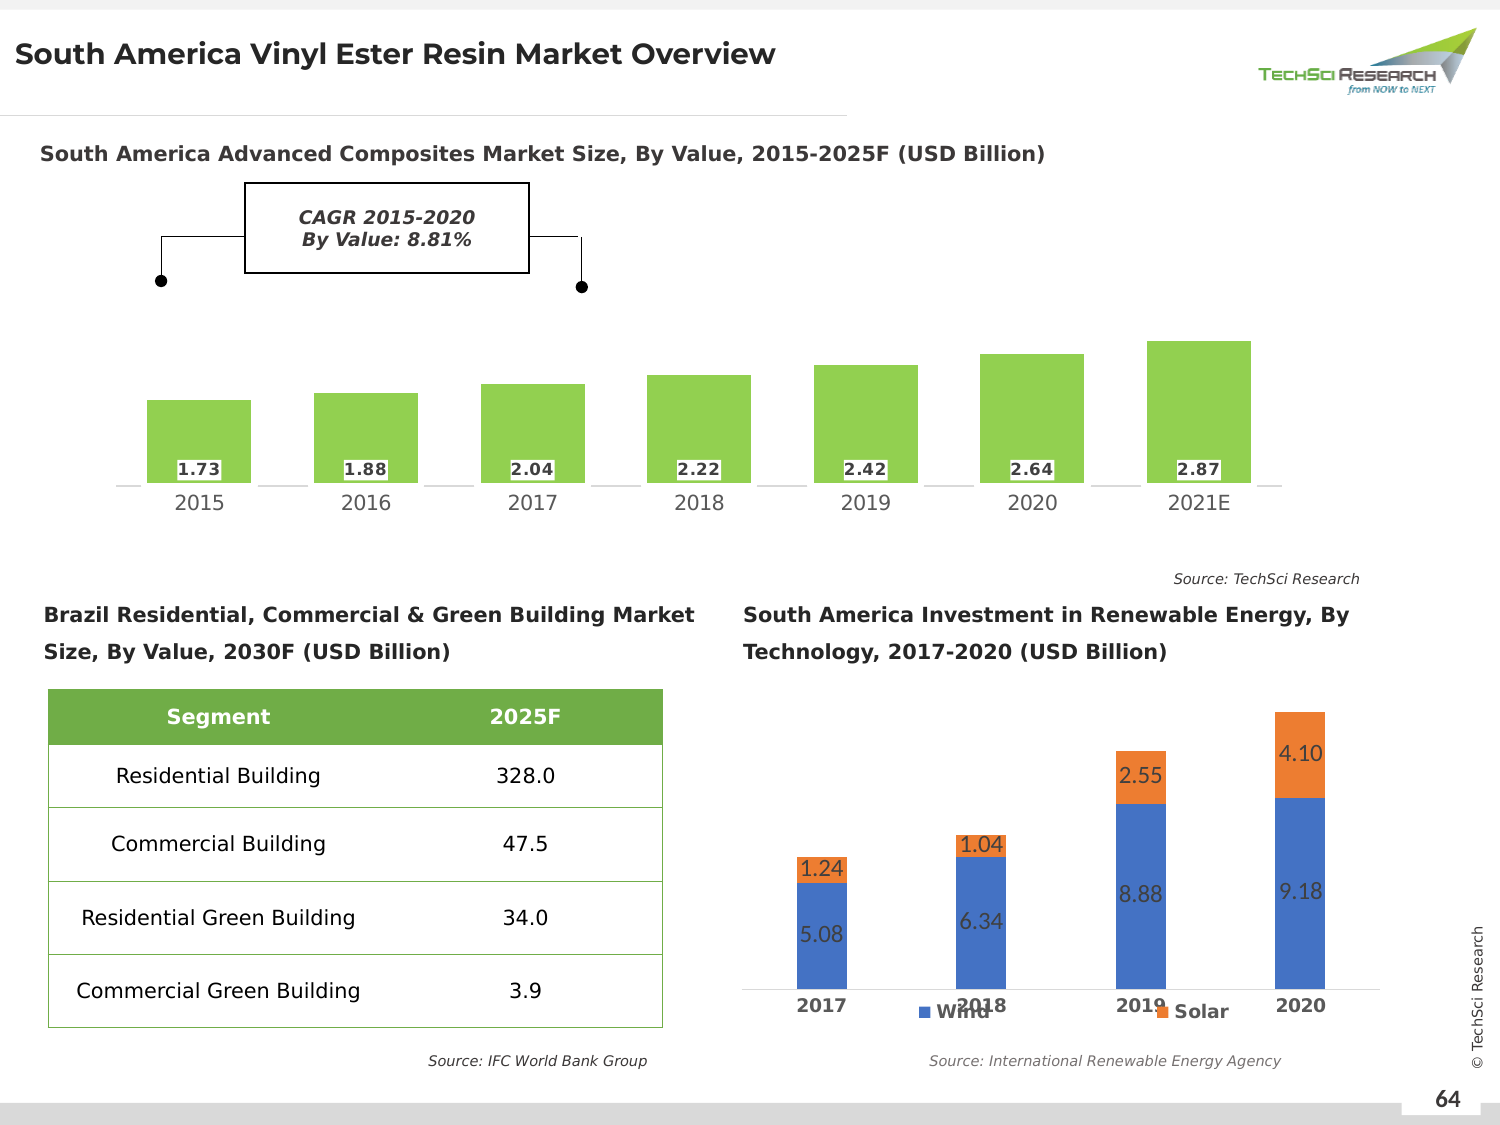

South America Vinyl Ester Resin Market Overview
South America Advanced Composites Market Size, By Value, 2015-2025F (USD Billion)
CAGR 2015-2020
By Value: 8.81%

### Chart

| Category | USD Million |
|---|---|
| 2015 | 1.7262999861397594 |
| 2016 | 1.8775238649256023 |
| 2017 | 2.0427647402777045 |
| 2018 | 2.2231817221390315 |
| 2019 | 2.42 |
| 2020 | 2.6354767999999997 |
| 2021E | 2.8719844880319996 |
Source: TechSci Research
Brazil Residential, Commercial & Green Building Market Size, By Value, 2030F (USD Billion)
South America Investment in Renewable Energy, By Technology, 2017-2020 (USD Billion)
| Segment | 2025F |
| --- | --- |
| Residential Building | 328.0 |
| Commercial Building | 47.5 |
| Residential Green Building | 34.0 |
| Commercial Green Building | 3.9 |

### Chart

| Category | Wind | Solar |
|---|---|---|
| 2017 | 5.083999999999999 | 1.2400000000000002 |
| 2018 | 6.344 | 1.04 |
| 2019 | 8.879999999999999 | 2.5500000000000003 |
| 2020 | 9.184 | 4.1 |
Source: IFC World Bank Group
Source: International Renewable Energy Agency